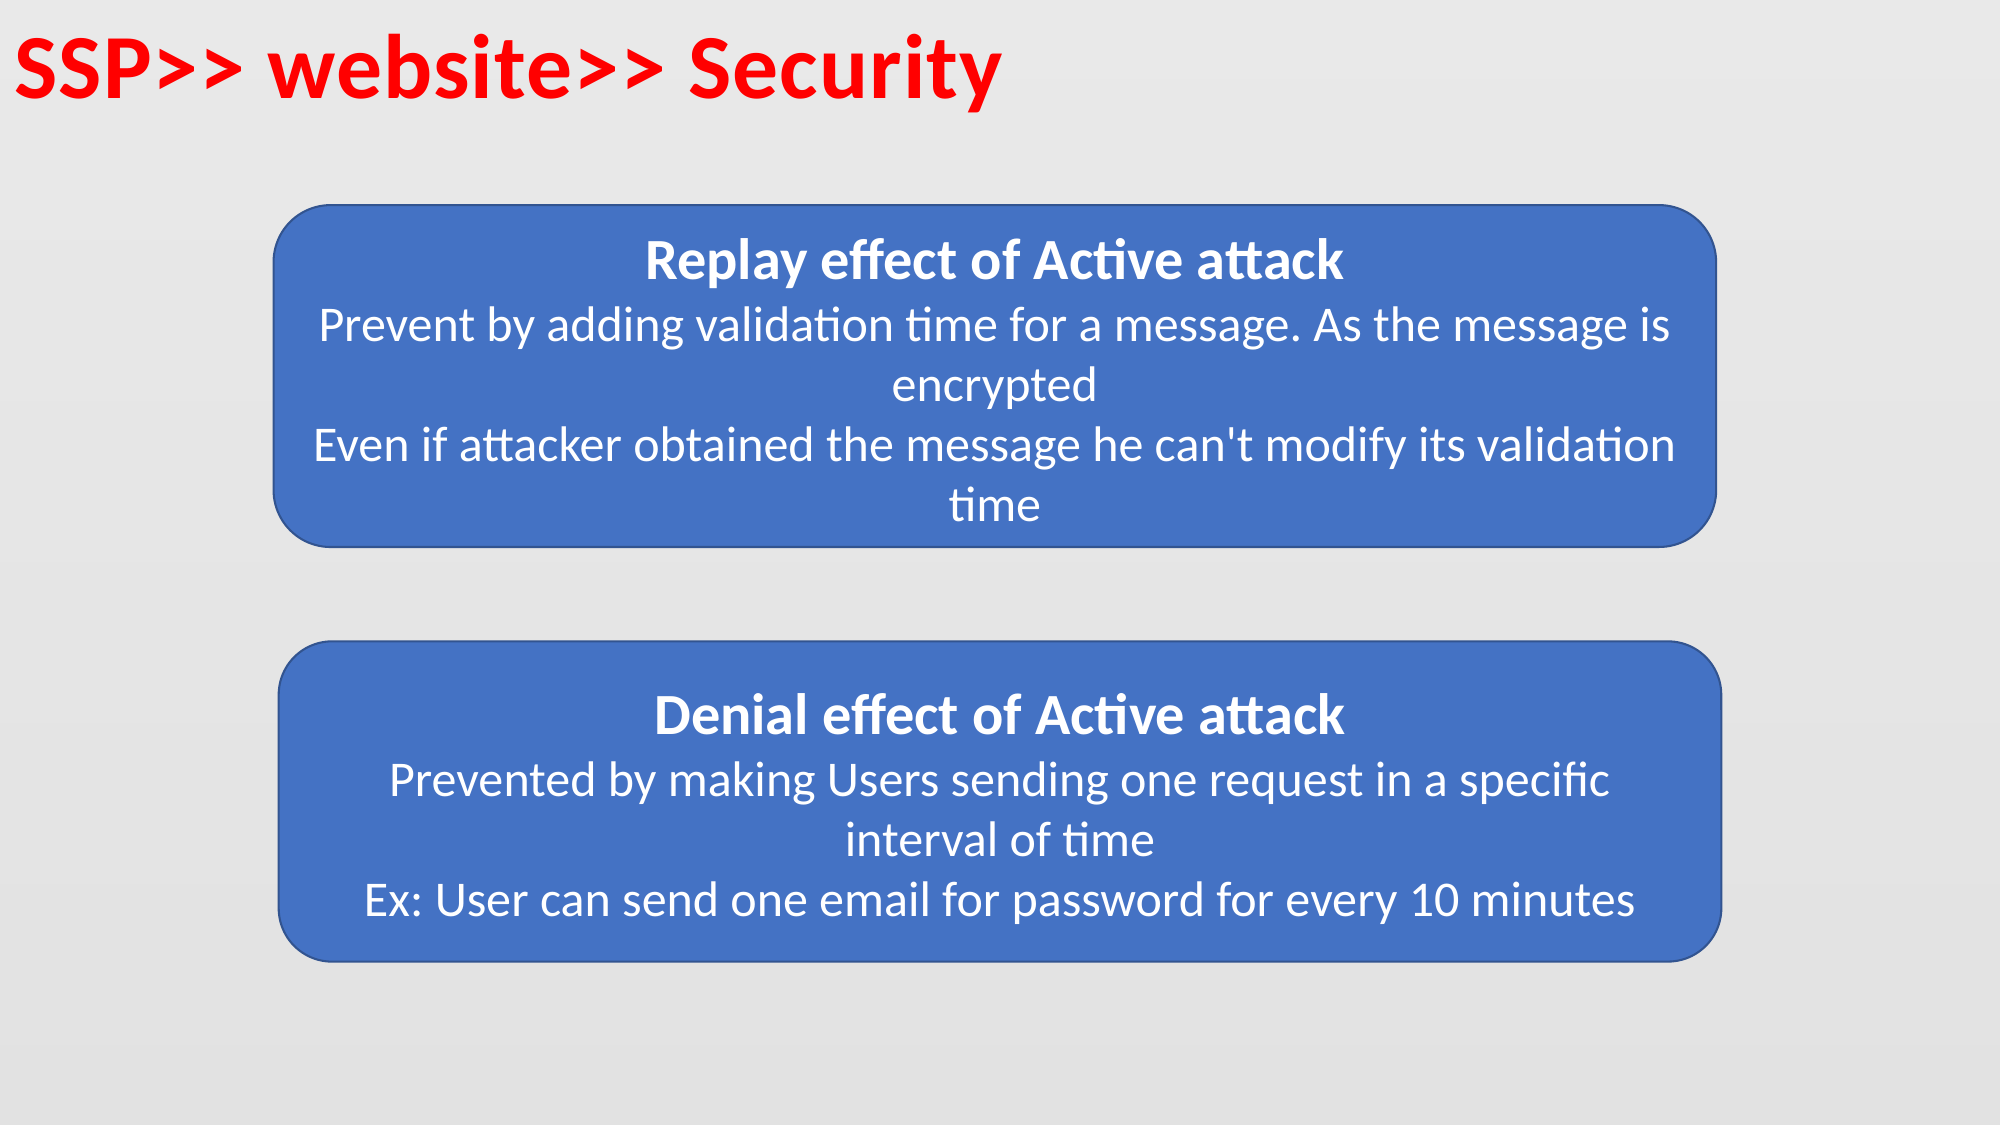

SSP>> website>> Security
Replay effect of Active attack
Prevent by adding validation time for a message. As the message is encrypted
Even if attacker obtained the message he can't modify its validation time
Denial effect of Active attack
Prevented by making Users sending one request in a specific interval of time
Ex: User can send one email for password for every 10 minutes